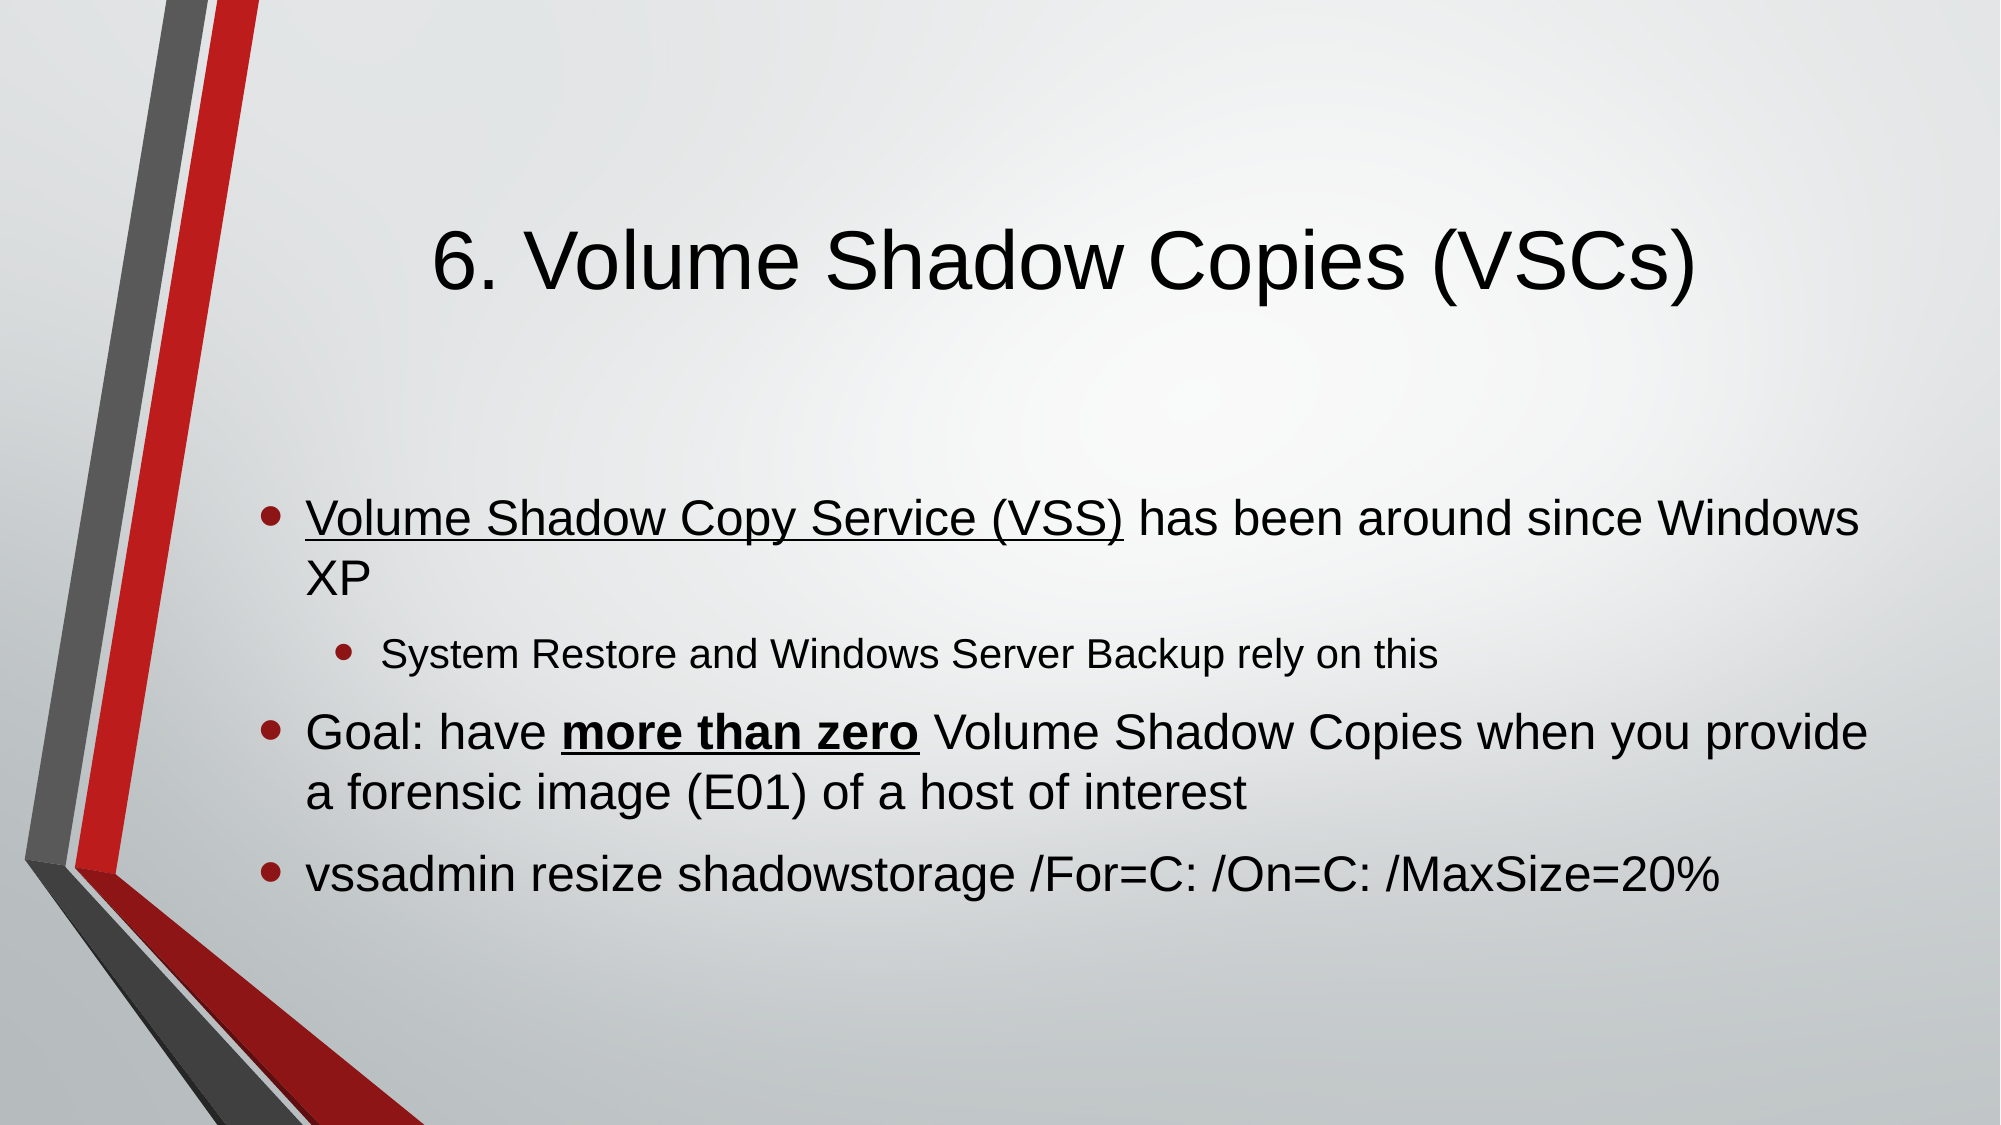

# 6. Volume Shadow Copies (VSCs)
Volume Shadow Copy Service (VSS) has been around since Windows XP
System Restore and Windows Server Backup rely on this
Goal: have more than zero Volume Shadow Copies when you provide a forensic image (E01) of a host of interest
vssadmin resize shadowstorage /For=C: /On=C: /MaxSize=20%